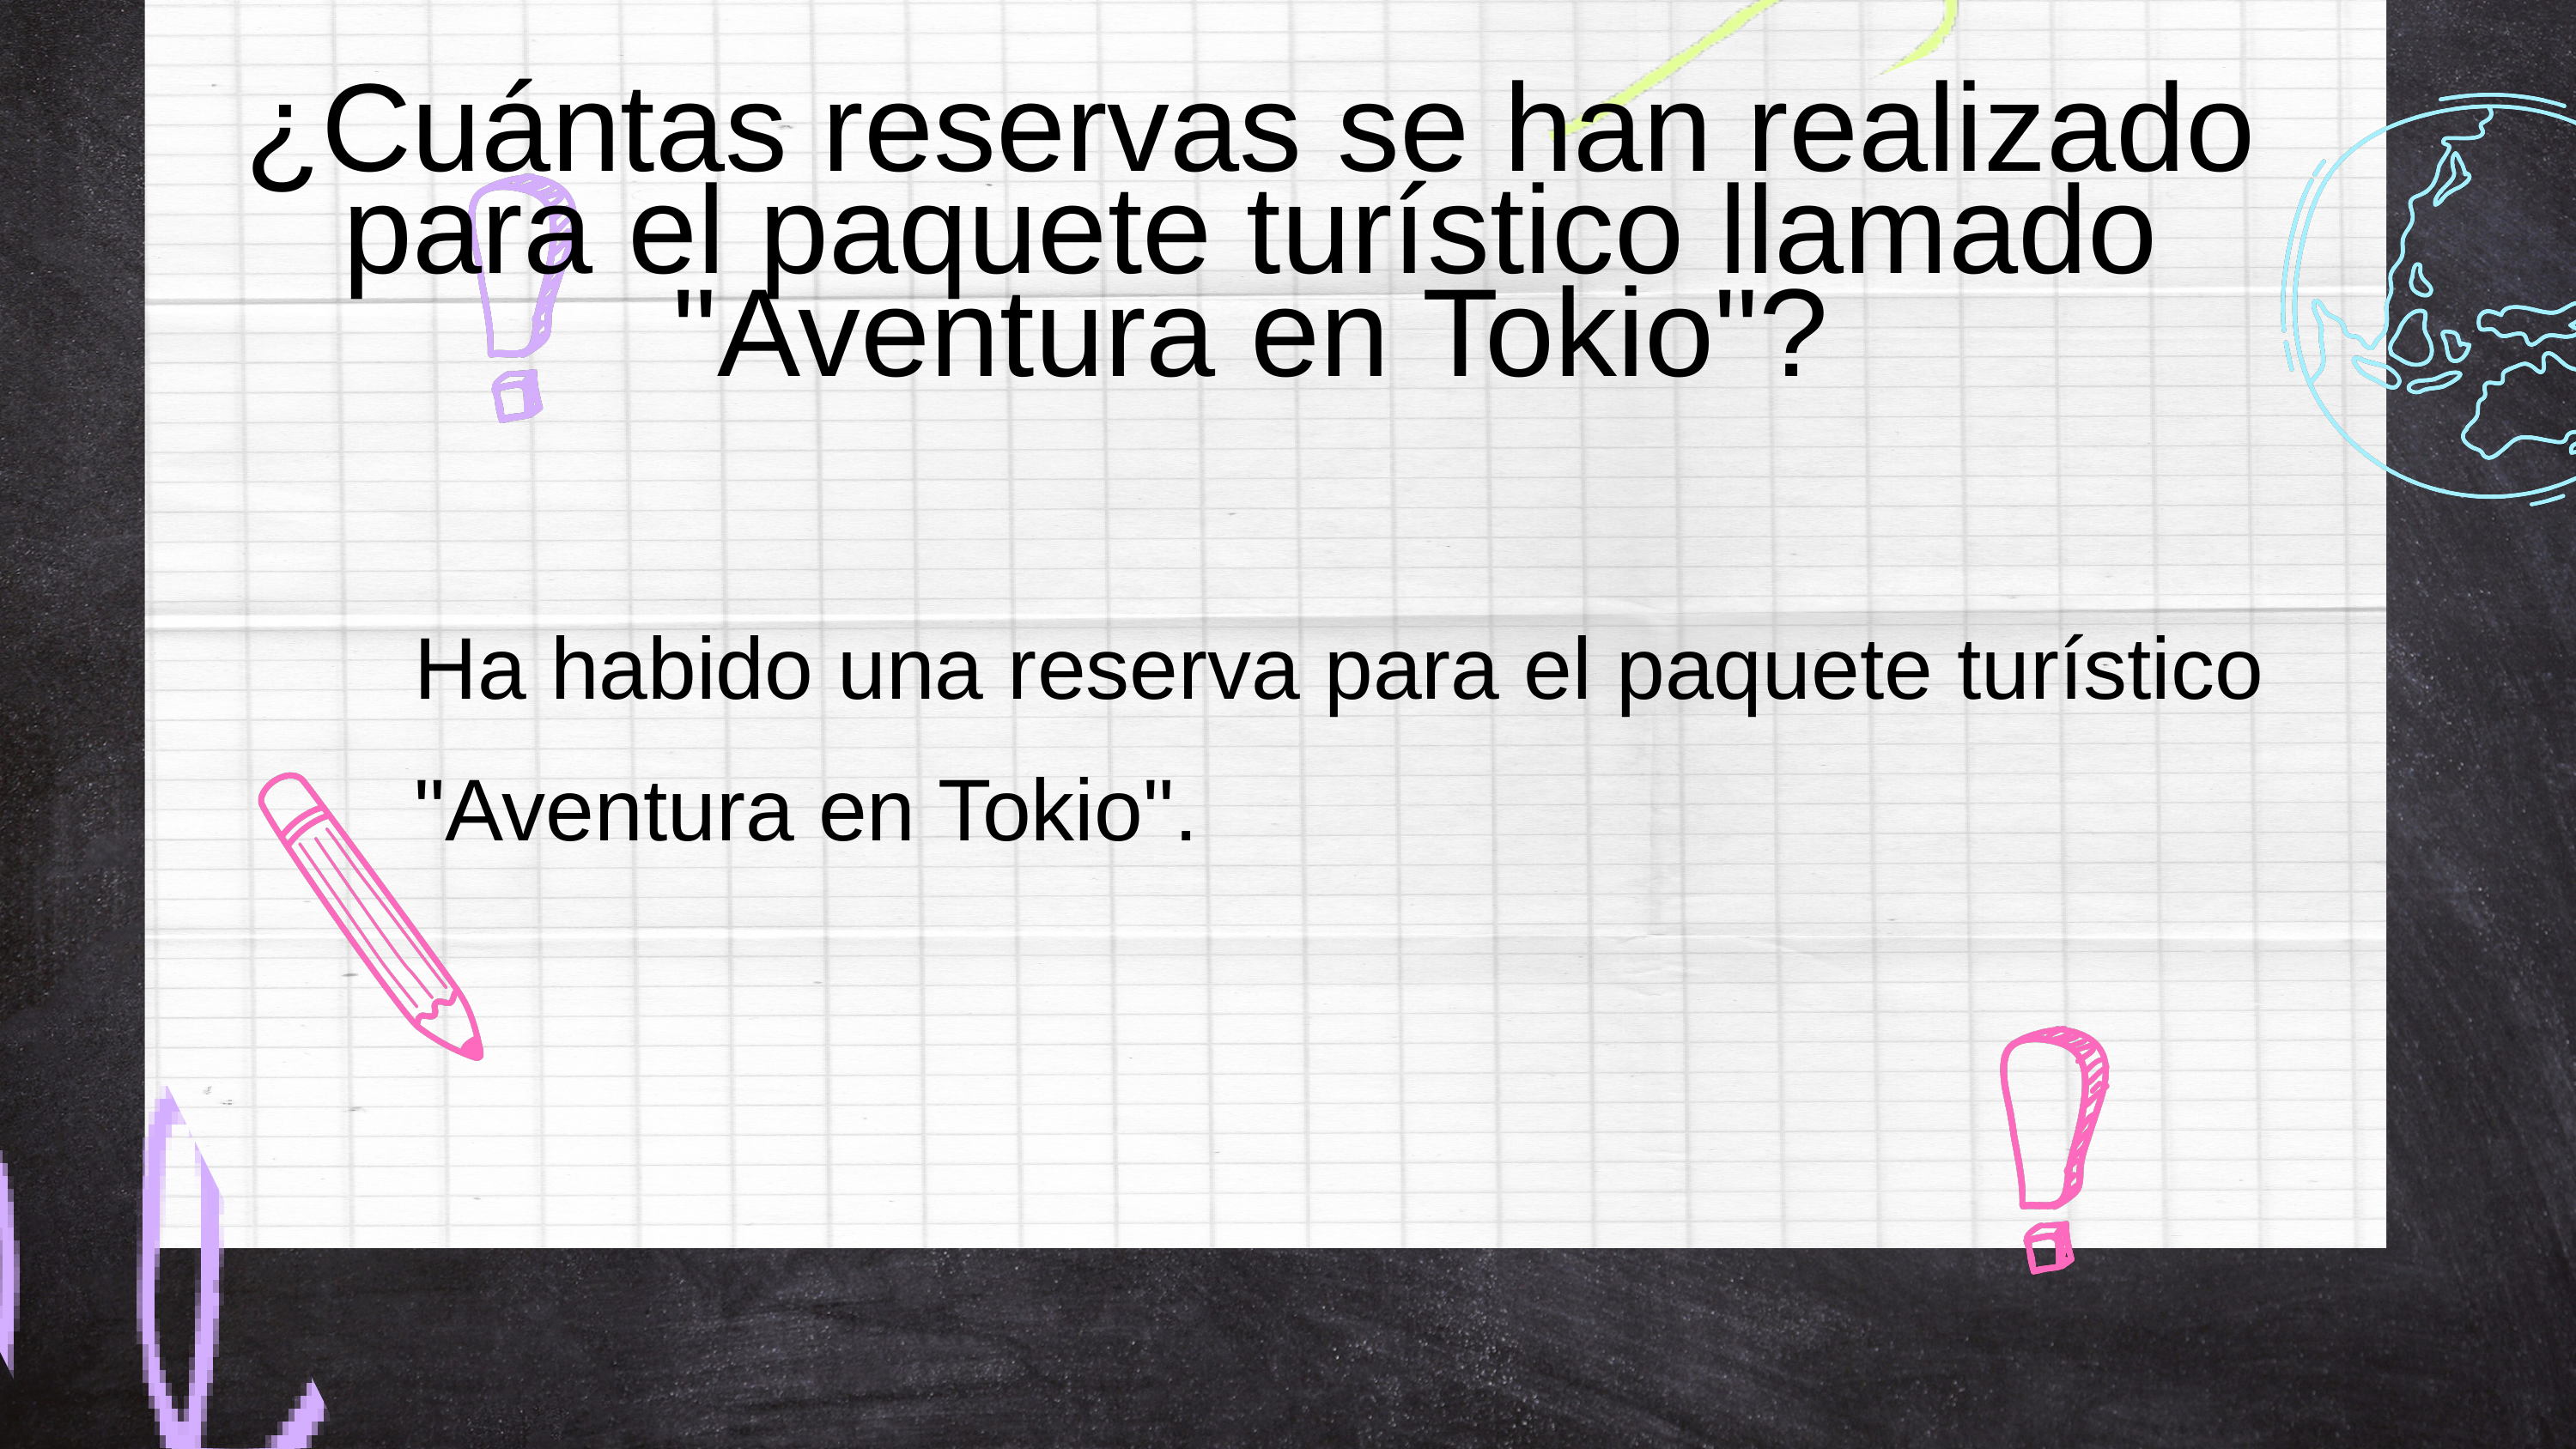

¿Cuántas reservas se han realizado para el paquete turístico llamado "Aventura en Tokio"?

Ha habido una reserva para el paquete turístico "Aventura en Tokio".